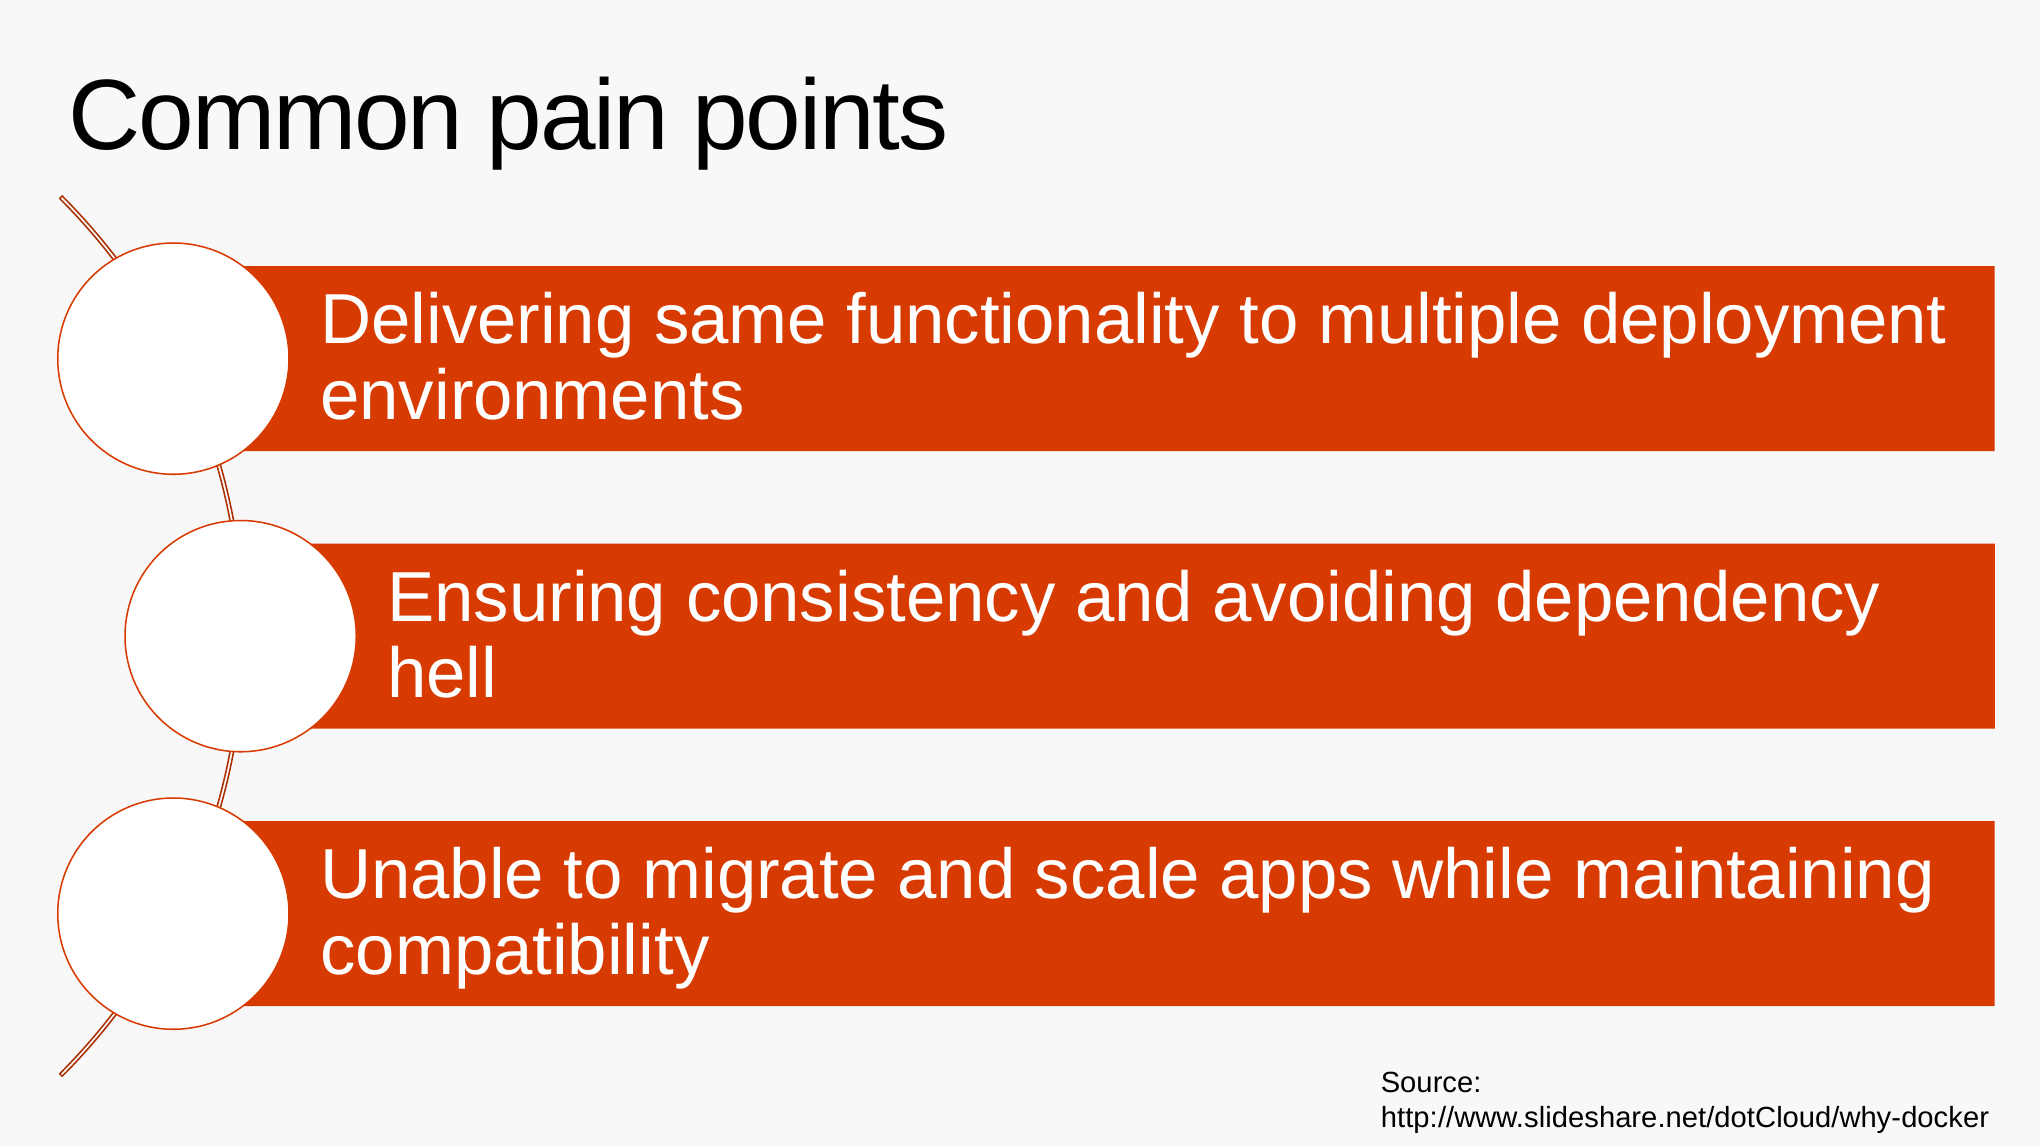

# Common pain points
Delivering same functionality to multiple deployment environments
Ensuring consistency and avoiding dependency hell
Unable to migrate and scale apps while maintaining compatibility
Source:
http://www.slideshare.net/dotCloud/why-docker